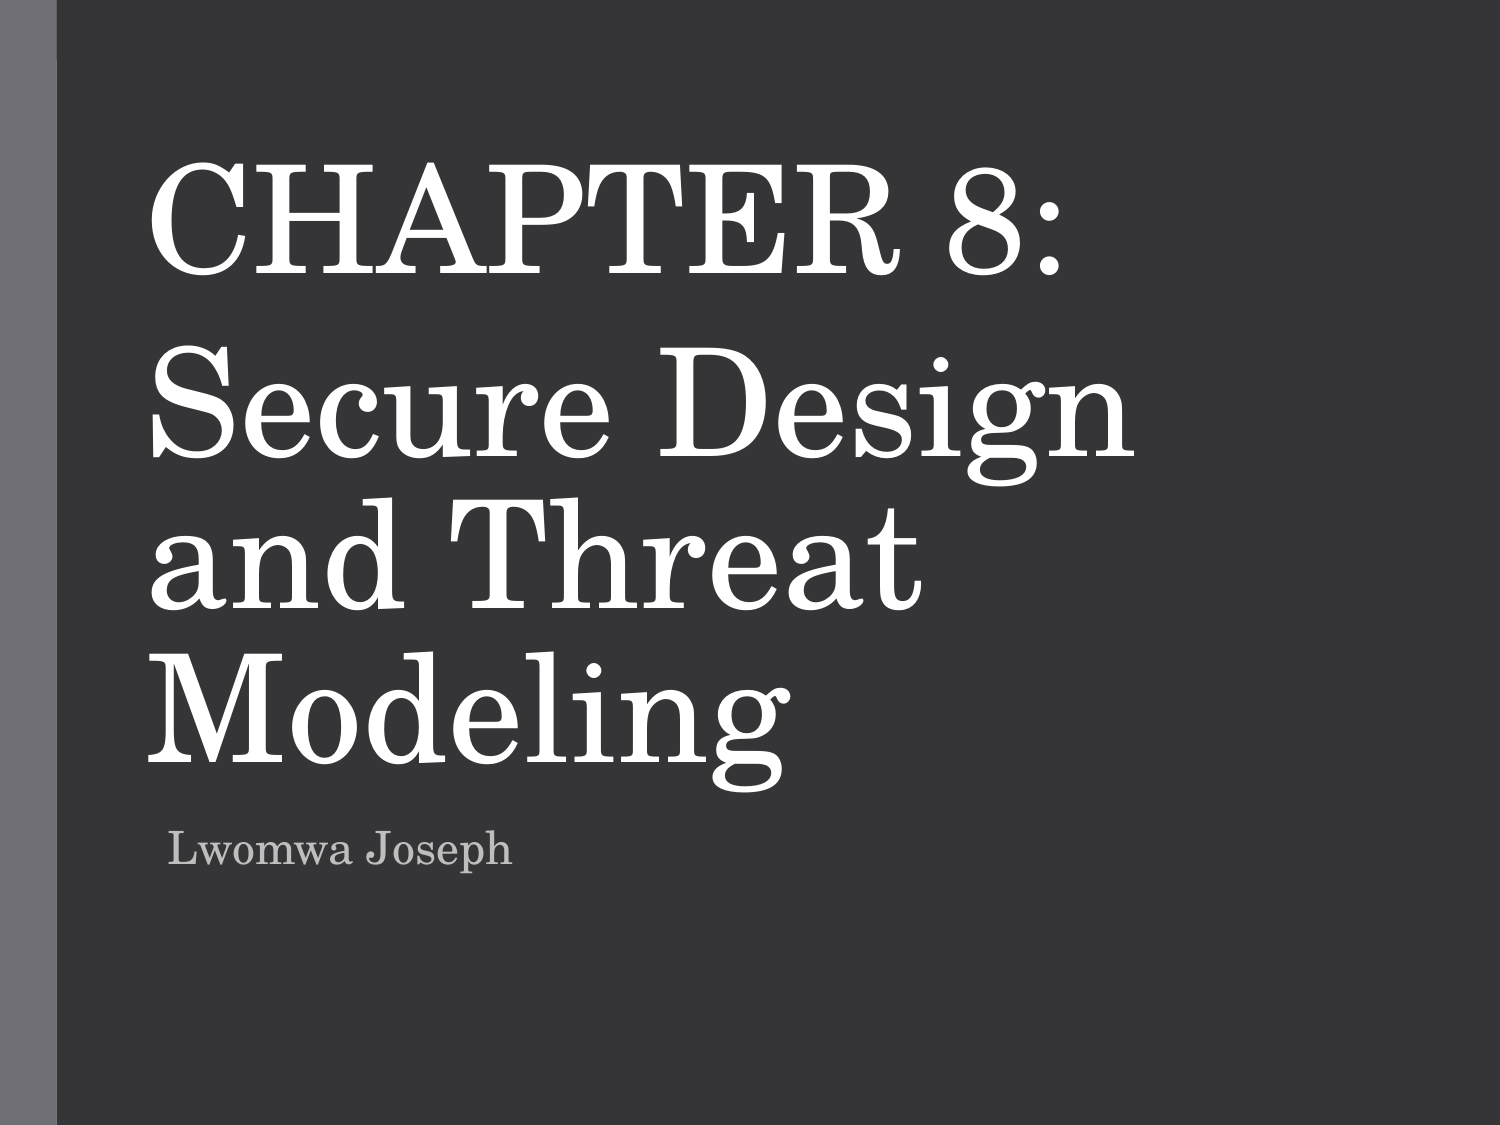

CHAPTER 8:
Secure Design and Threat Modeling
Lwomwa Joseph